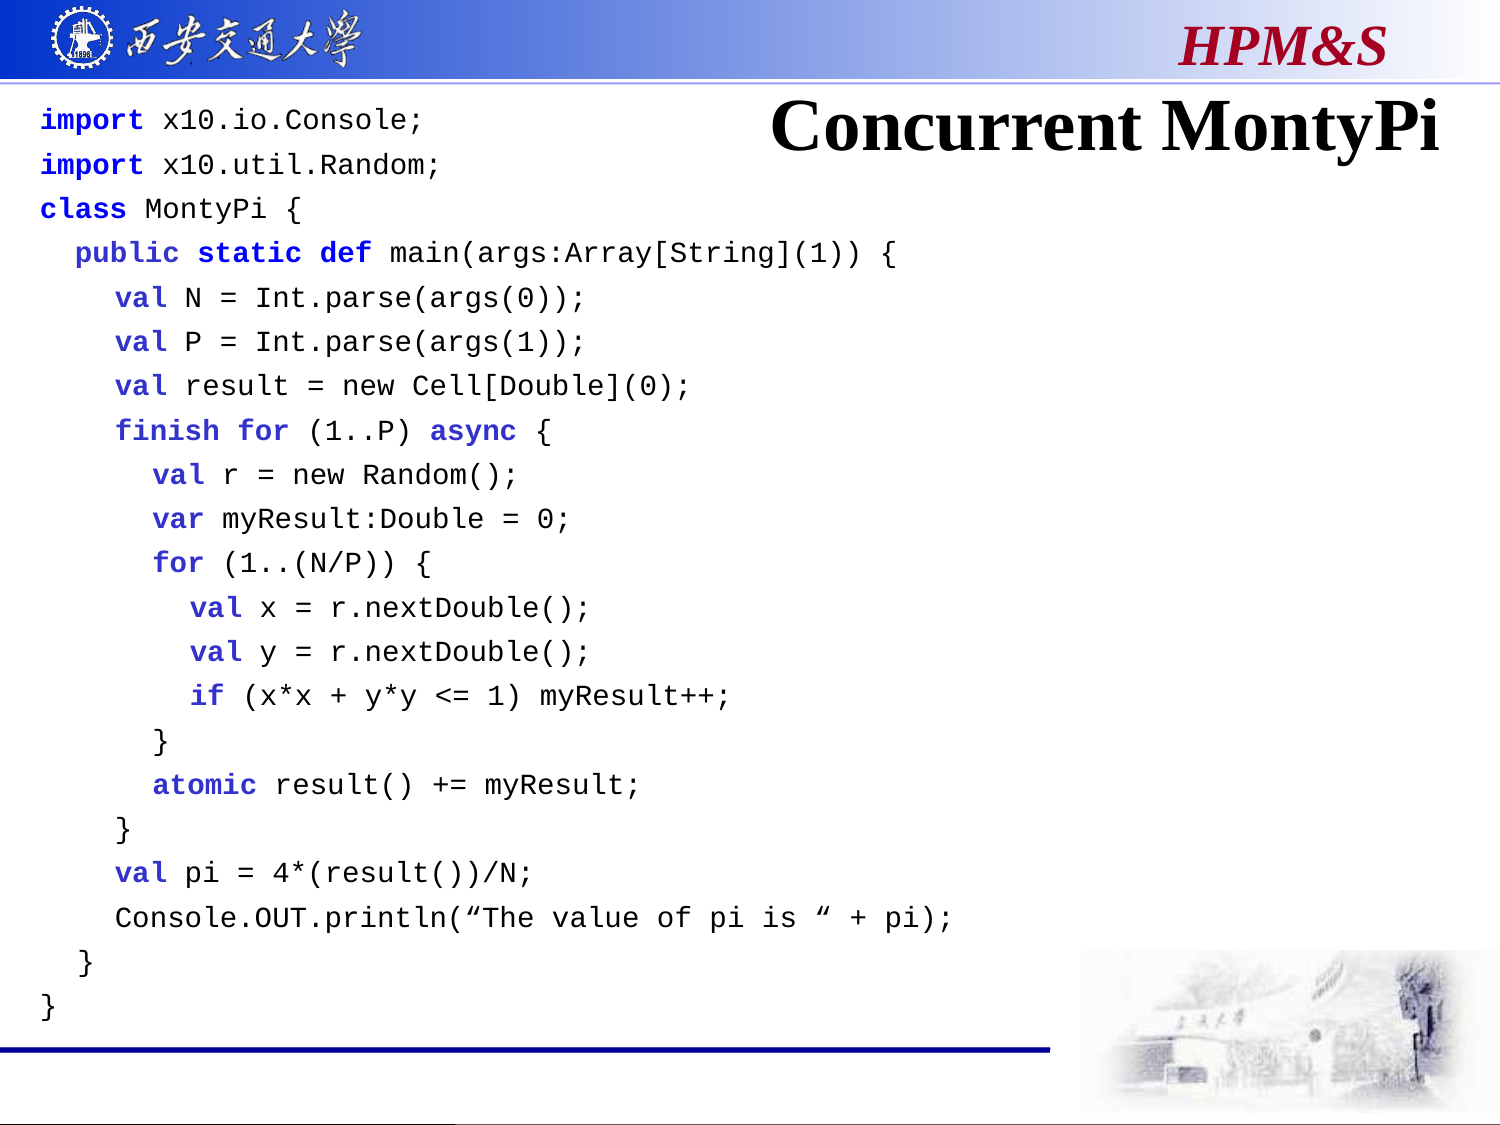

# Concurrent MontyPi
import x10.io.Console;
import x10.util.Random;
class MontyPi {
  public static def main(args:Array[String](1)) {
		val N = Int.parse(args(0));
		val P = Int.parse(args(1));
		val result = new Cell[Double](0);
		finish for (1..P) async {
			val r = new Random();
			var myResult:Double = 0;
			for (1..(N/P)) {
				val x = r.nextDouble();
				val y = r.nextDouble();
				if (x*x + y*y <= 1) myResult++;
			}
			atomic result() += myResult;
		}
		val pi = 4*(result())/N;
		Console.OUT.println(“The value of pi is “ + pi);
	}
}